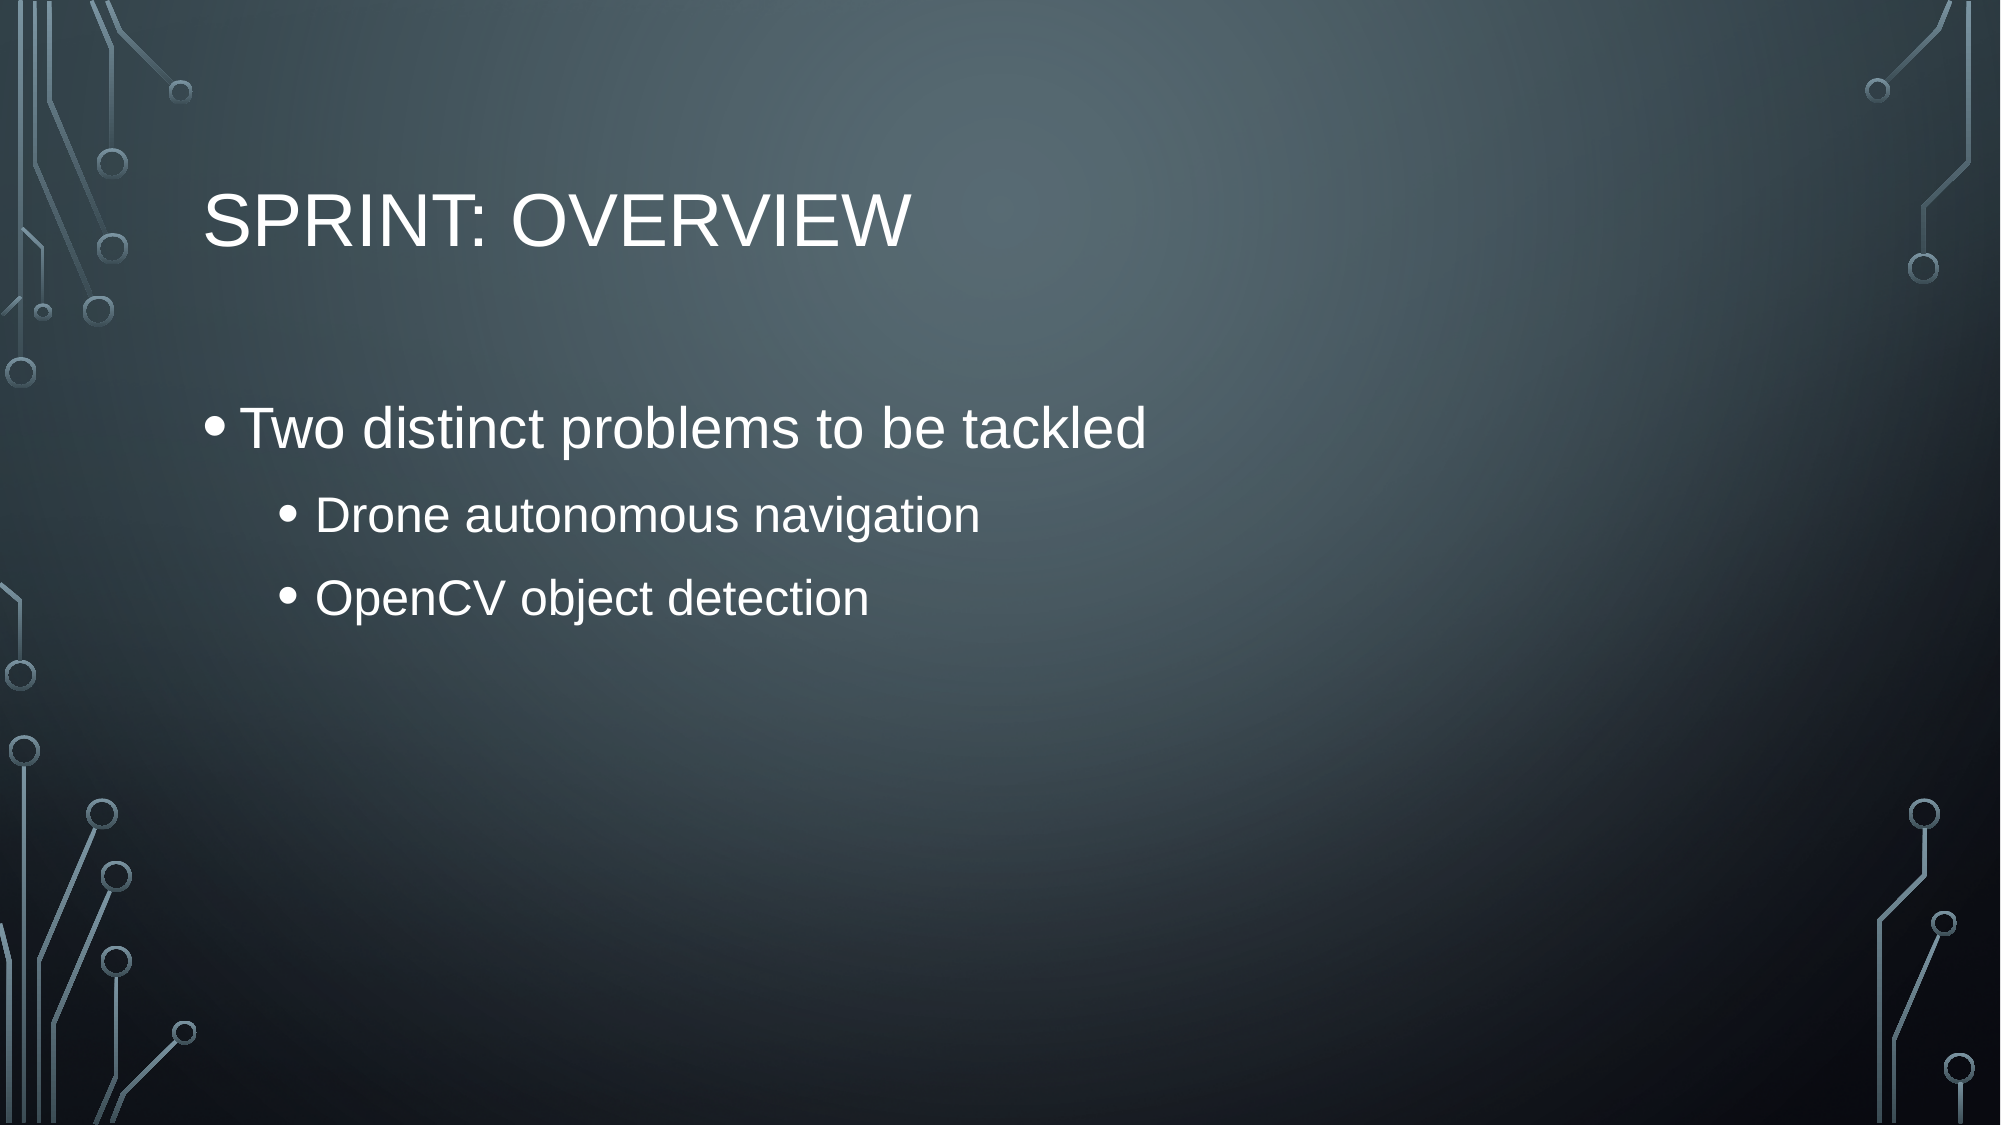

# SPRINT: Overview
Two distinct problems to be tackled
Drone autonomous navigation
OpenCV object detection